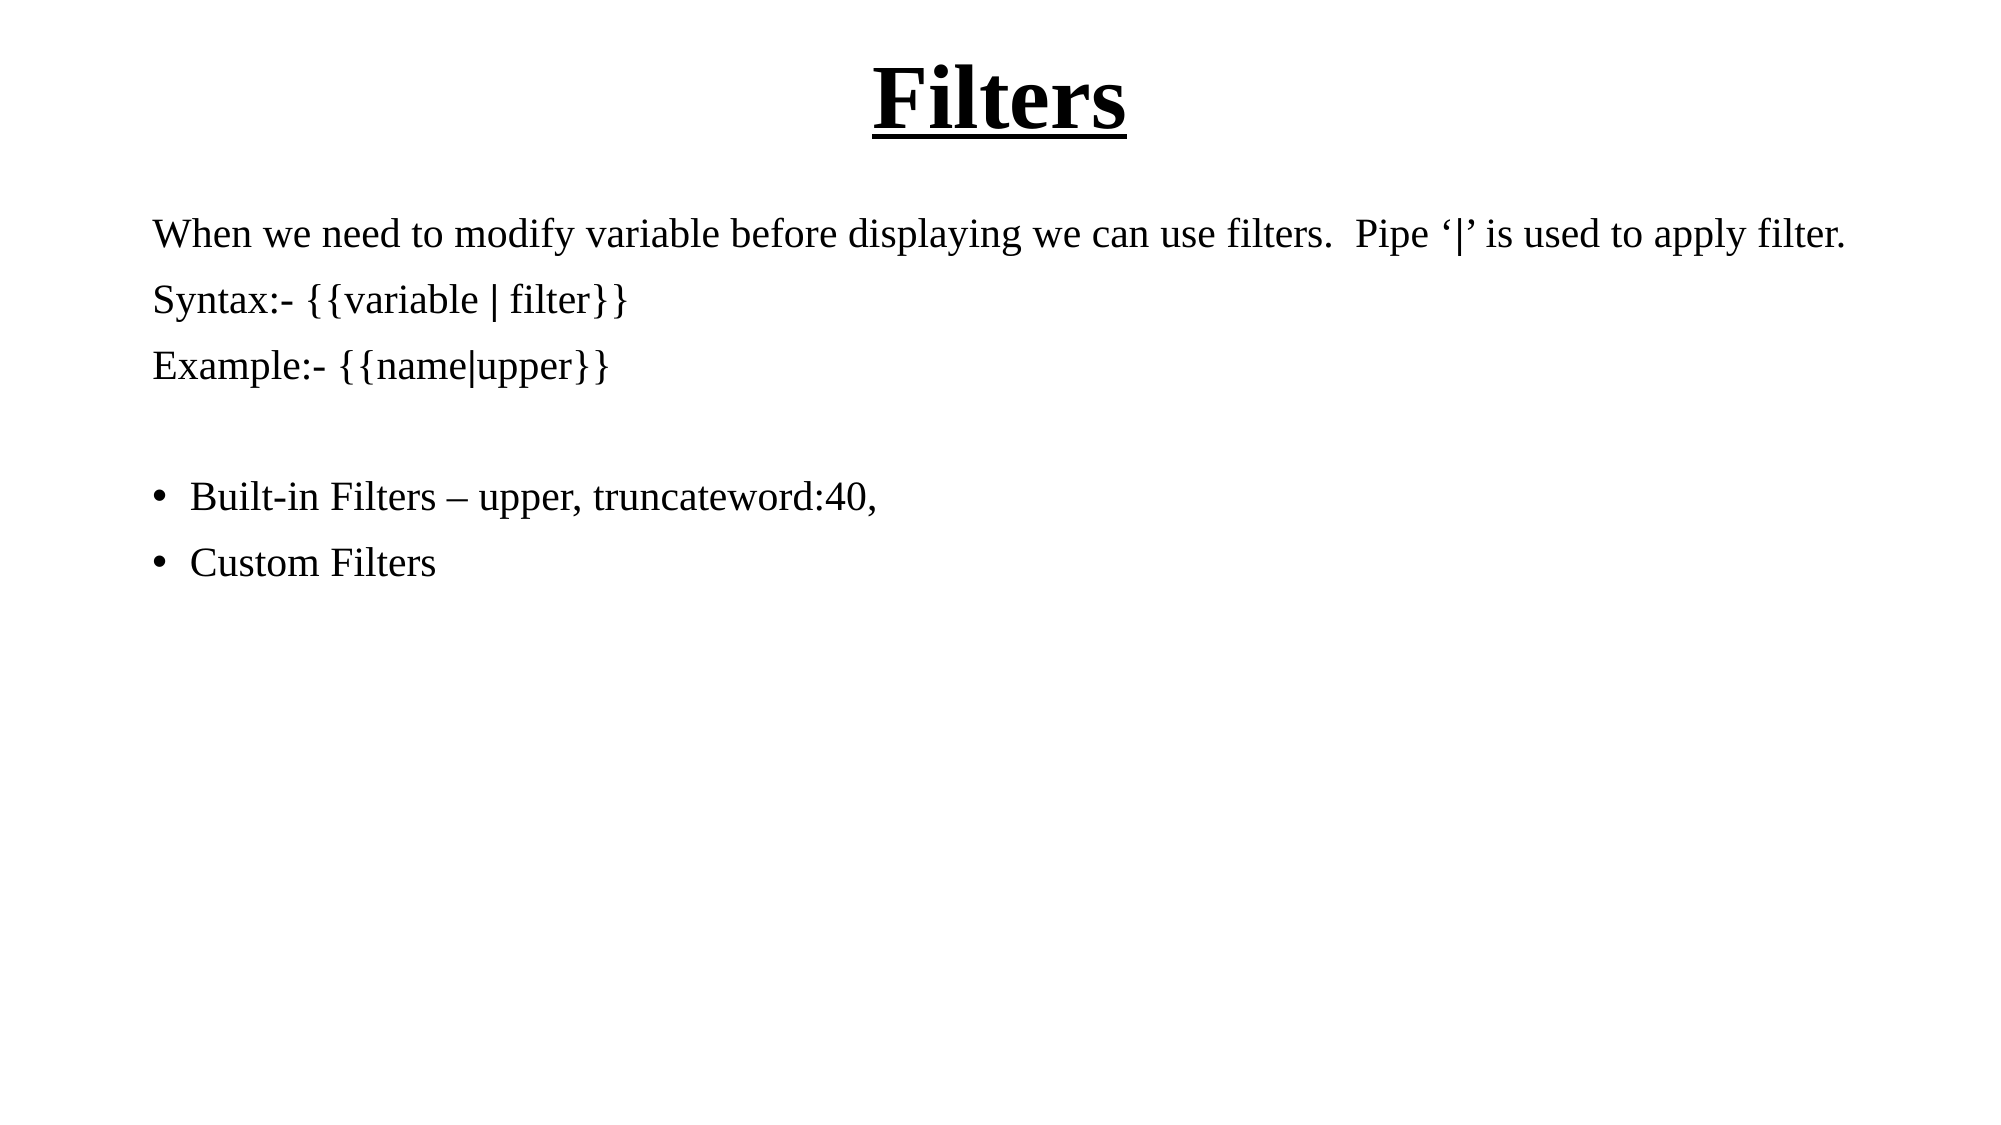

# Filters
When we need to modify variable before displaying we can use filters.  Pipe ‘|’ is used to apply filter.
Syntax:- {{variable | filter}}
Example:- {{name|upper}}

Built-in Filters – upper, truncateword:40,
Custom Filters